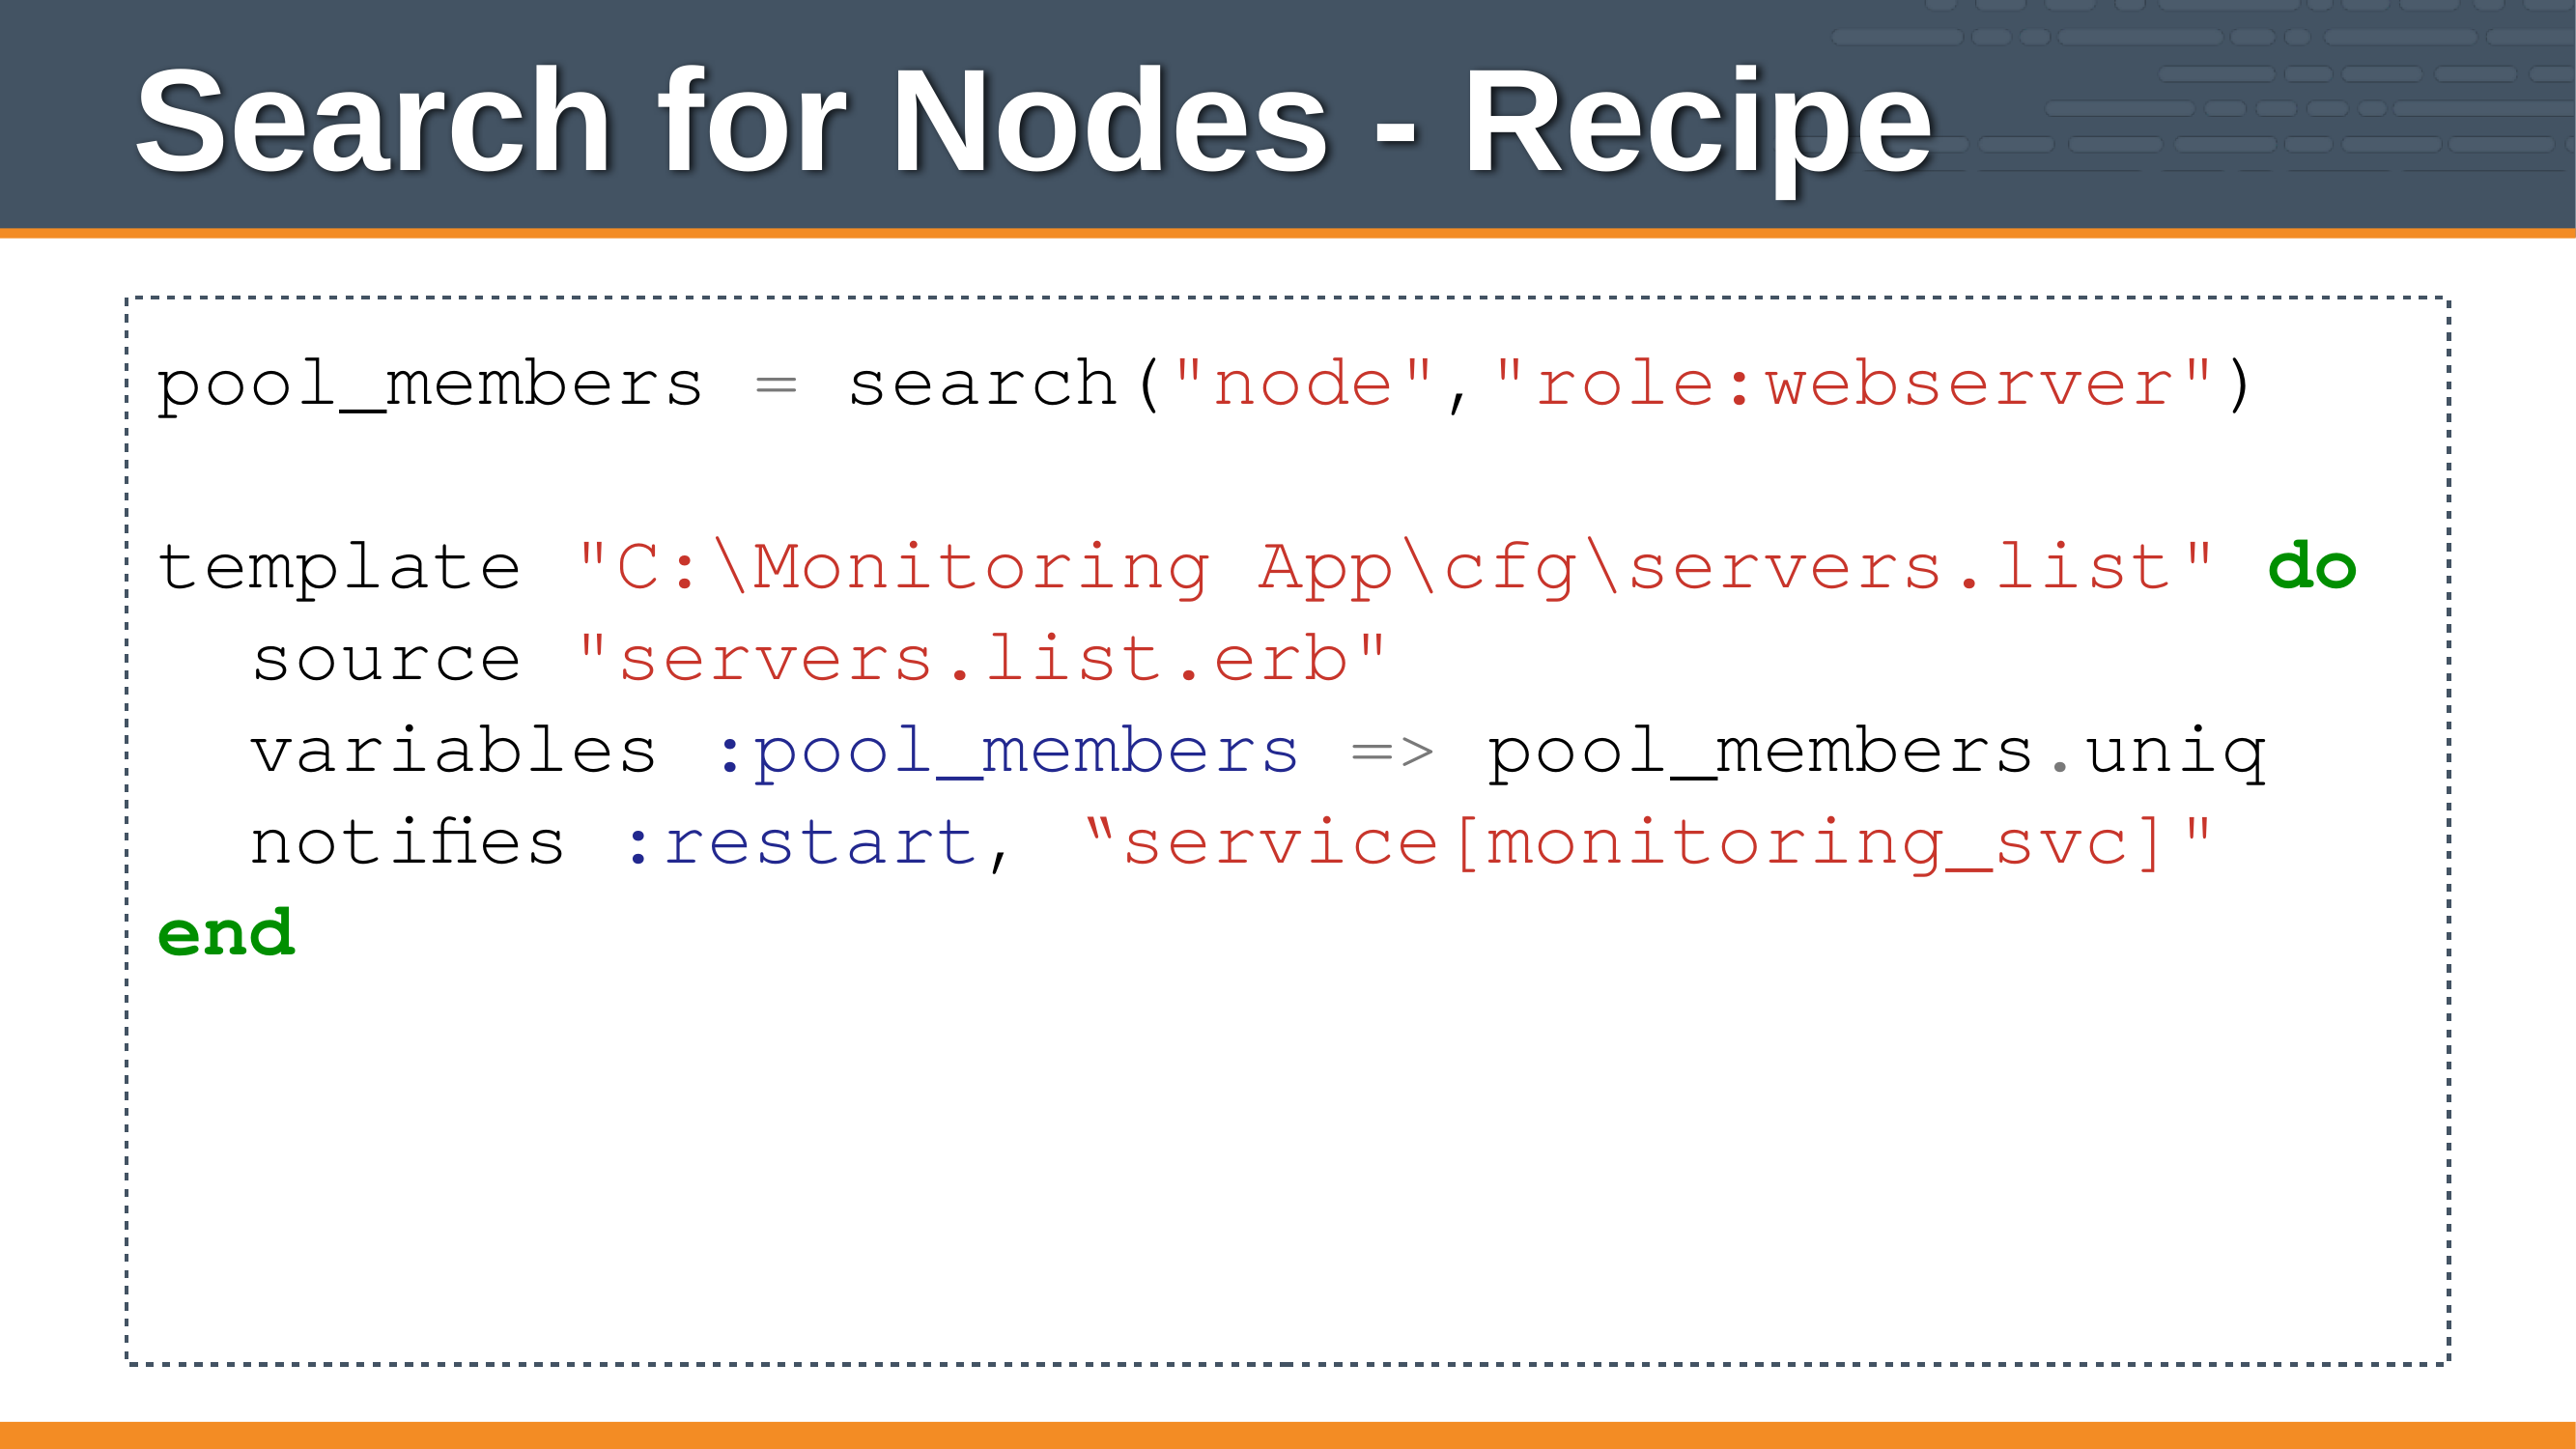

# Search for Nodes - Recipe
pool_members = search("node","role:webserver")

template "C:\Monitoring App\cfg\servers.list" do
  source "servers.list.erb"
  variables :pool_members => pool_members.uniq
  notifies :restart, “service[monitoring_svc]"
end
81